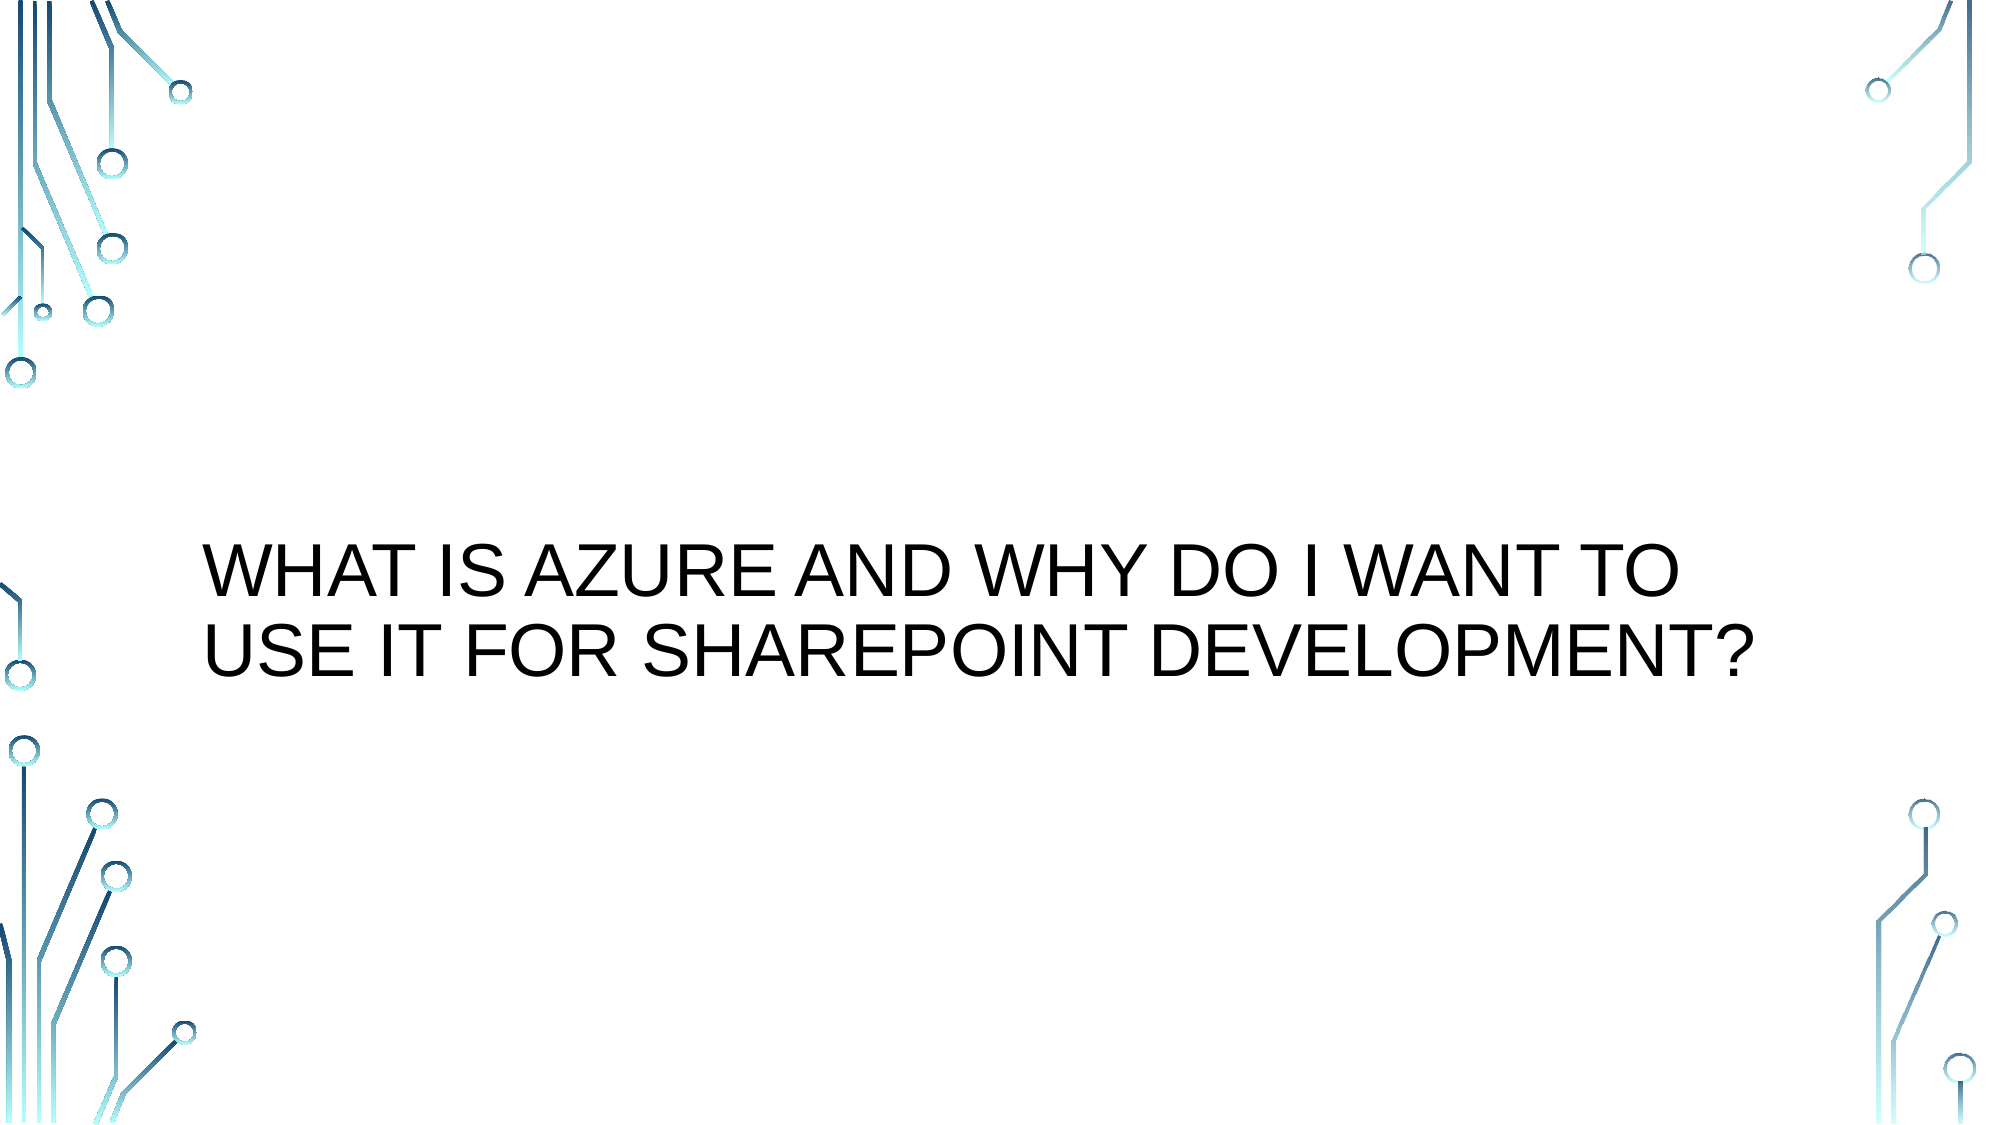

# What is Azure AND why do I want to use it for SharePoint Development?